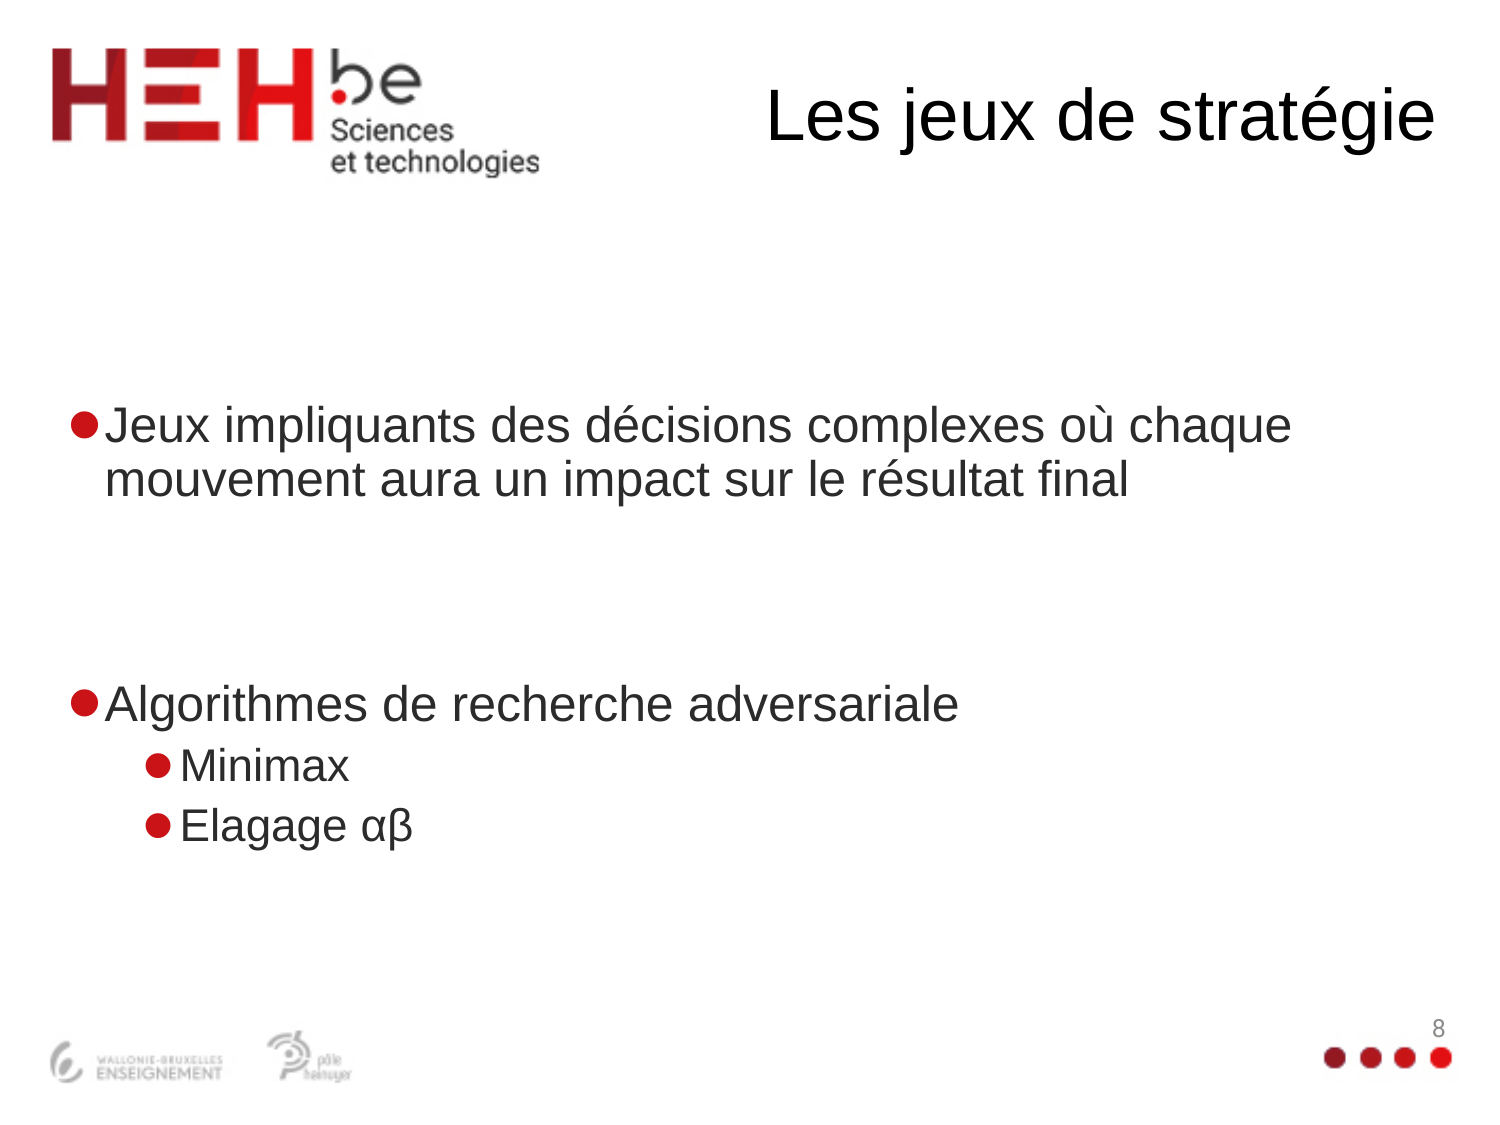

# Les jeux de stratégie

Jeux impliquants des décisions complexes où chaque mouvement aura un impact sur le résultat final

Algorithmes de recherche adversariale
Minimax
Elagage αβ
8